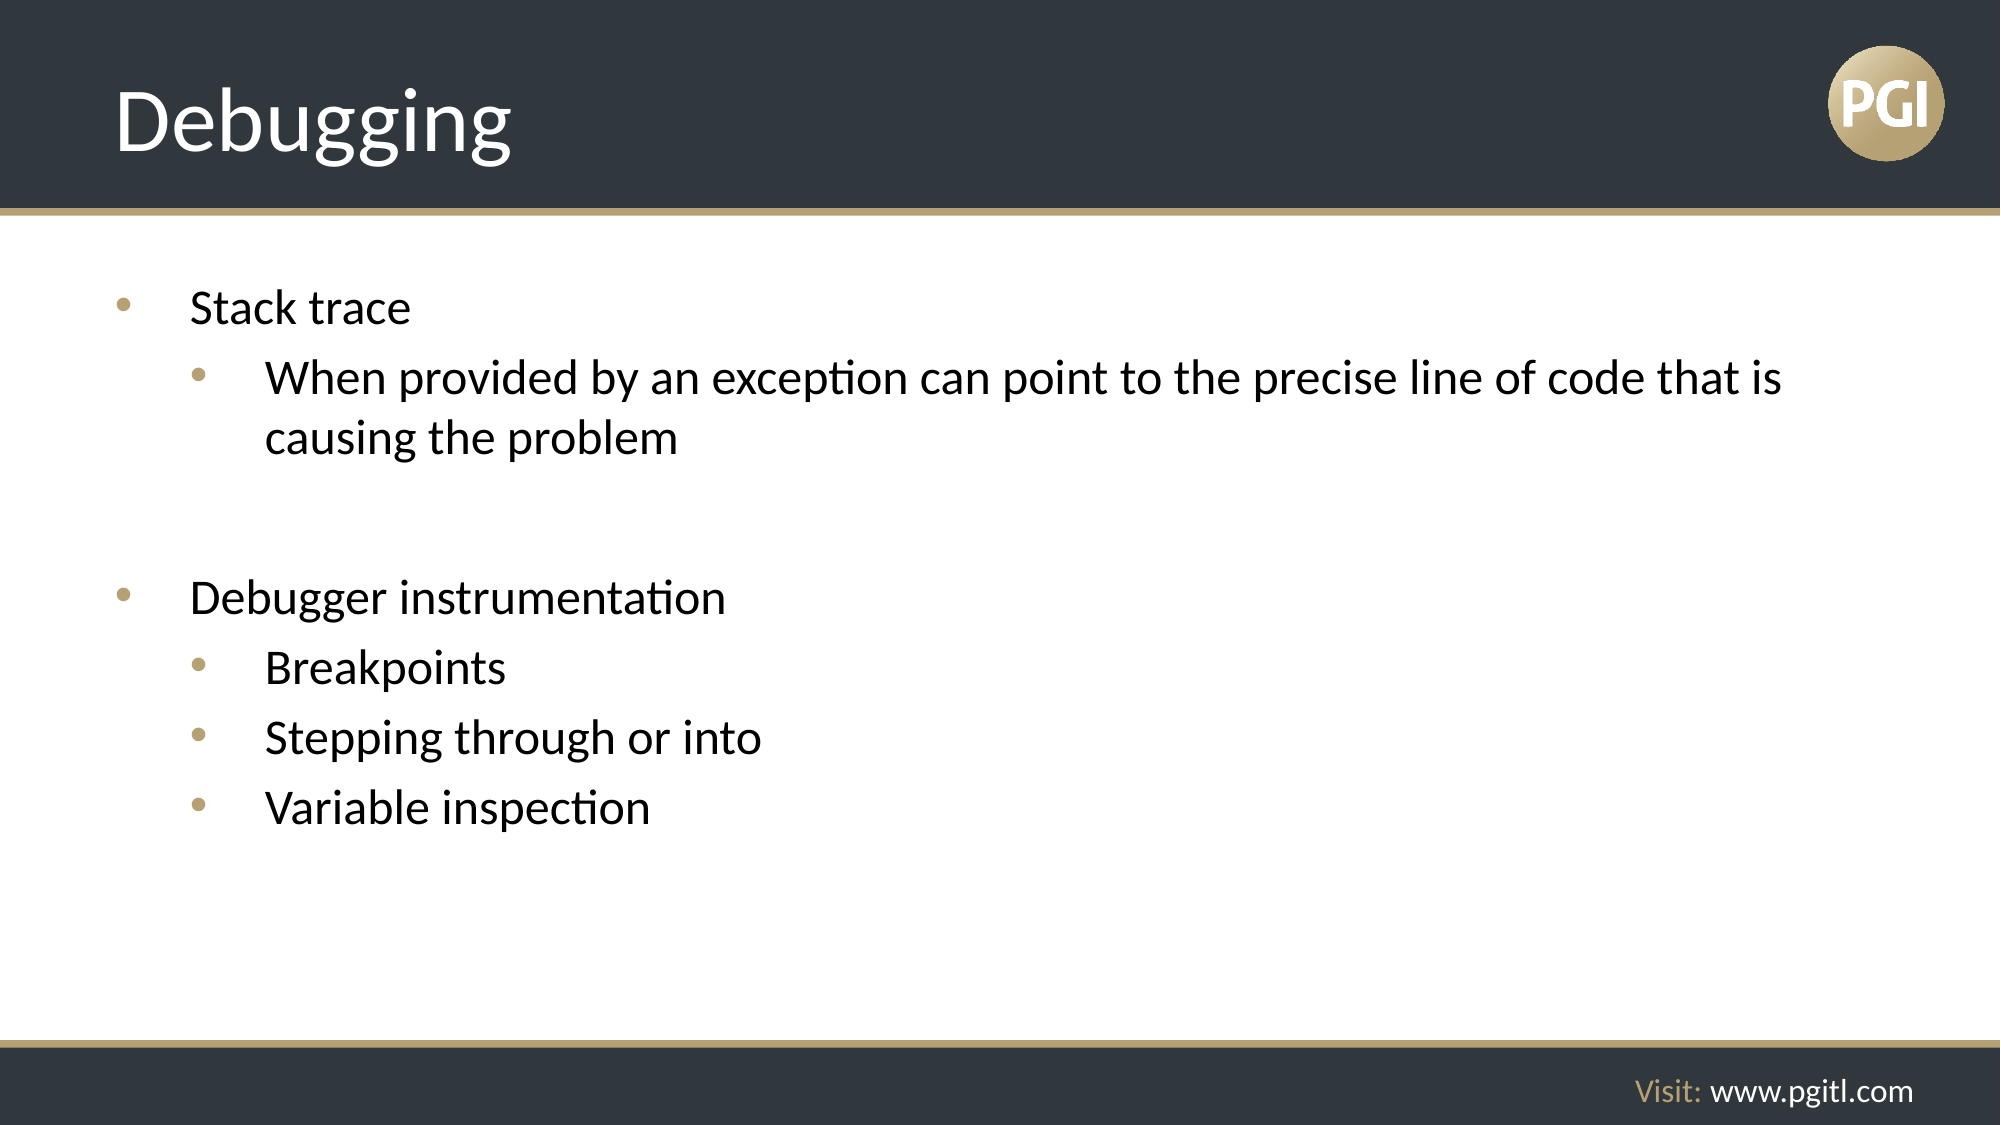

# Debugging
Stack trace
When provided by an exception can point to the precise line of code that is causing the problem

Debugger instrumentation
Breakpoints
Stepping through or into
Variable inspection